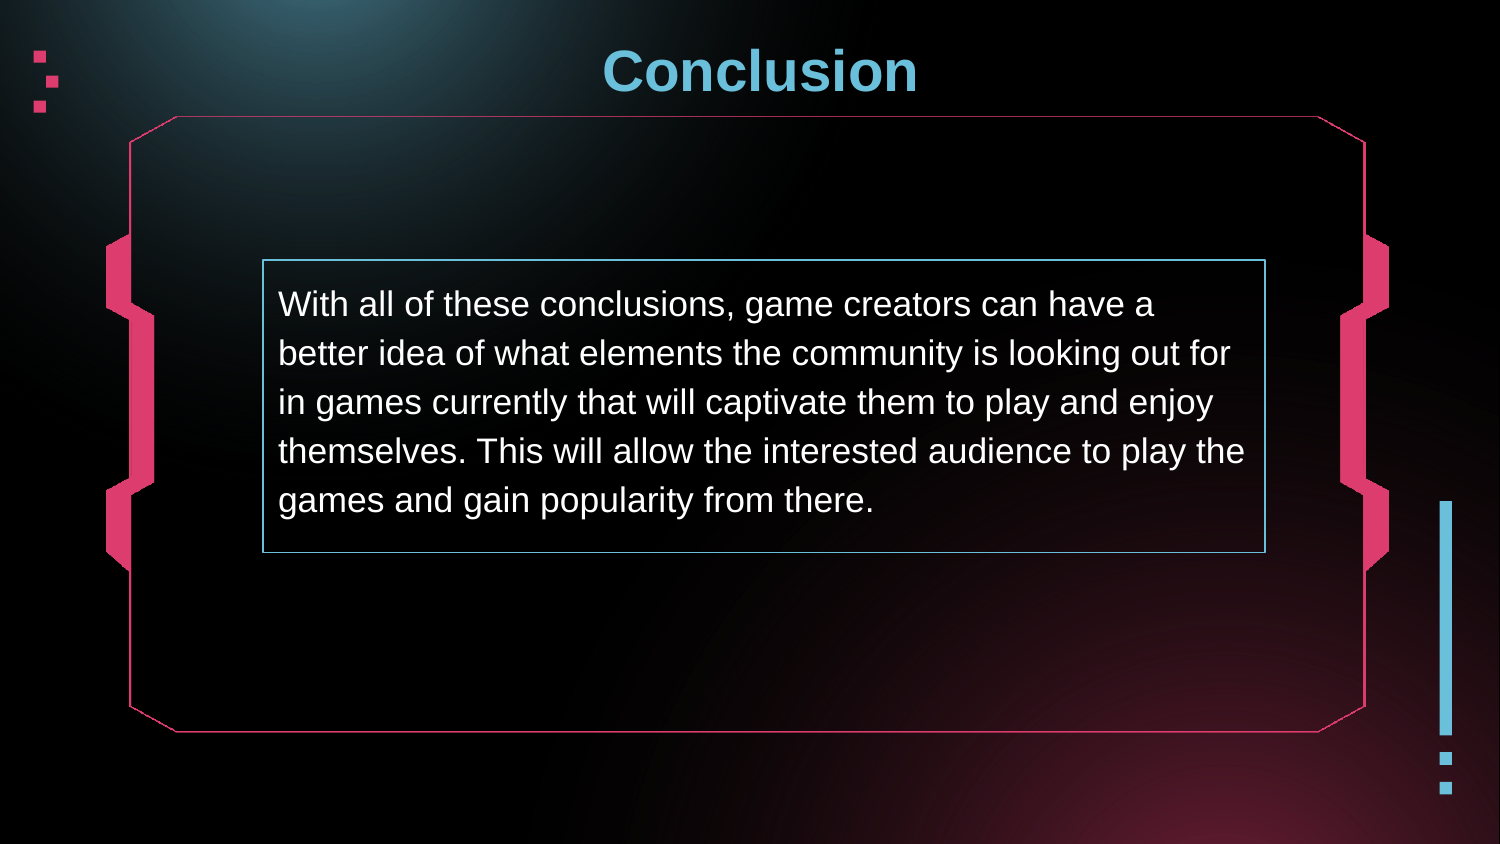

# Conclusion
With all of these conclusions, game creators can have a better idea of what elements the community is looking out for in games currently that will captivate them to play and enjoy themselves. This will allow the interested audience to play the games and gain popularity from there.